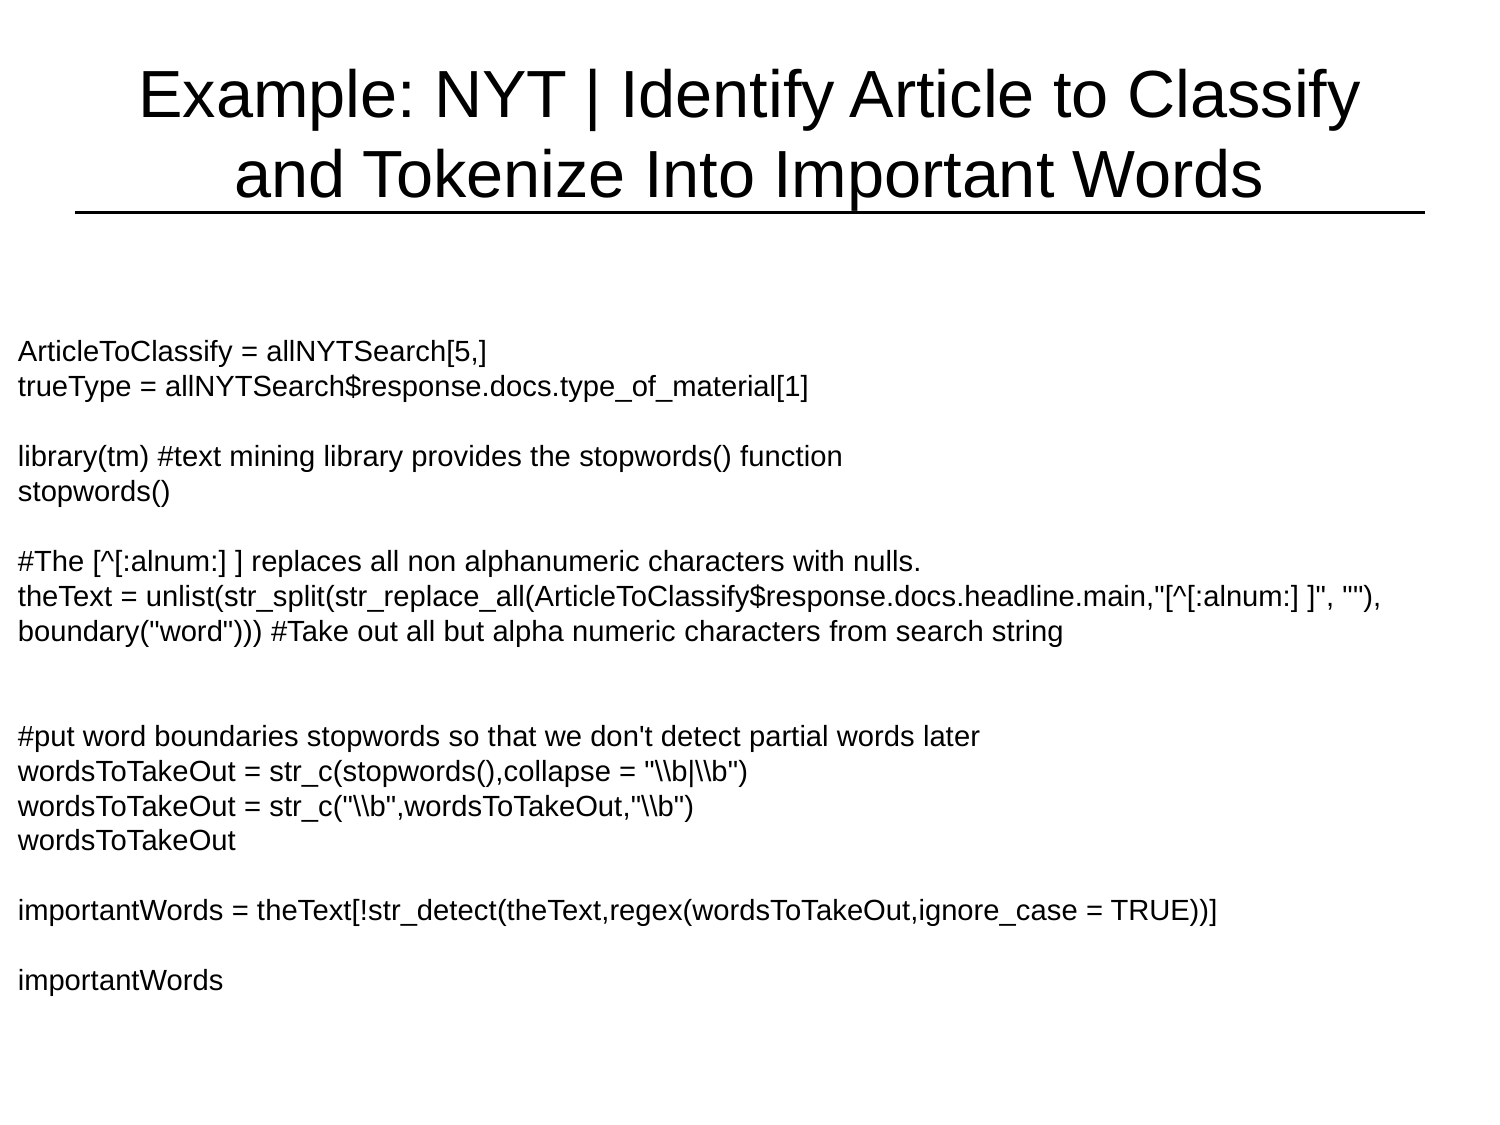

# Example: NYT | Identify Article to Classify and Tokenize Into Important Words
ArticleToClassify = allNYTSearch[5,]
trueType = allNYTSearch$response.docs.type_of_material[1]

library(tm) #text mining library provides the stopwords() function
stopwords()

#The [^[:alnum:] ] replaces all non alphanumeric characters with nulls.
theText = unlist(str_split(str_replace_all(ArticleToClassify$response.docs.headline.main,"[^[:alnum:] ]", ""), boundary("word"))) #Take out all but alpha numeric characters from search string

#put word boundaries stopwords so that we don't detect partial words later
wordsToTakeOut = str_c(stopwords(),collapse = "\\b|\\b")
wordsToTakeOut = str_c("\\b",wordsToTakeOut,"\\b")
wordsToTakeOut

importantWords = theText[!str_detect(theText,regex(wordsToTakeOut,ignore_case = TRUE))]

importantWords